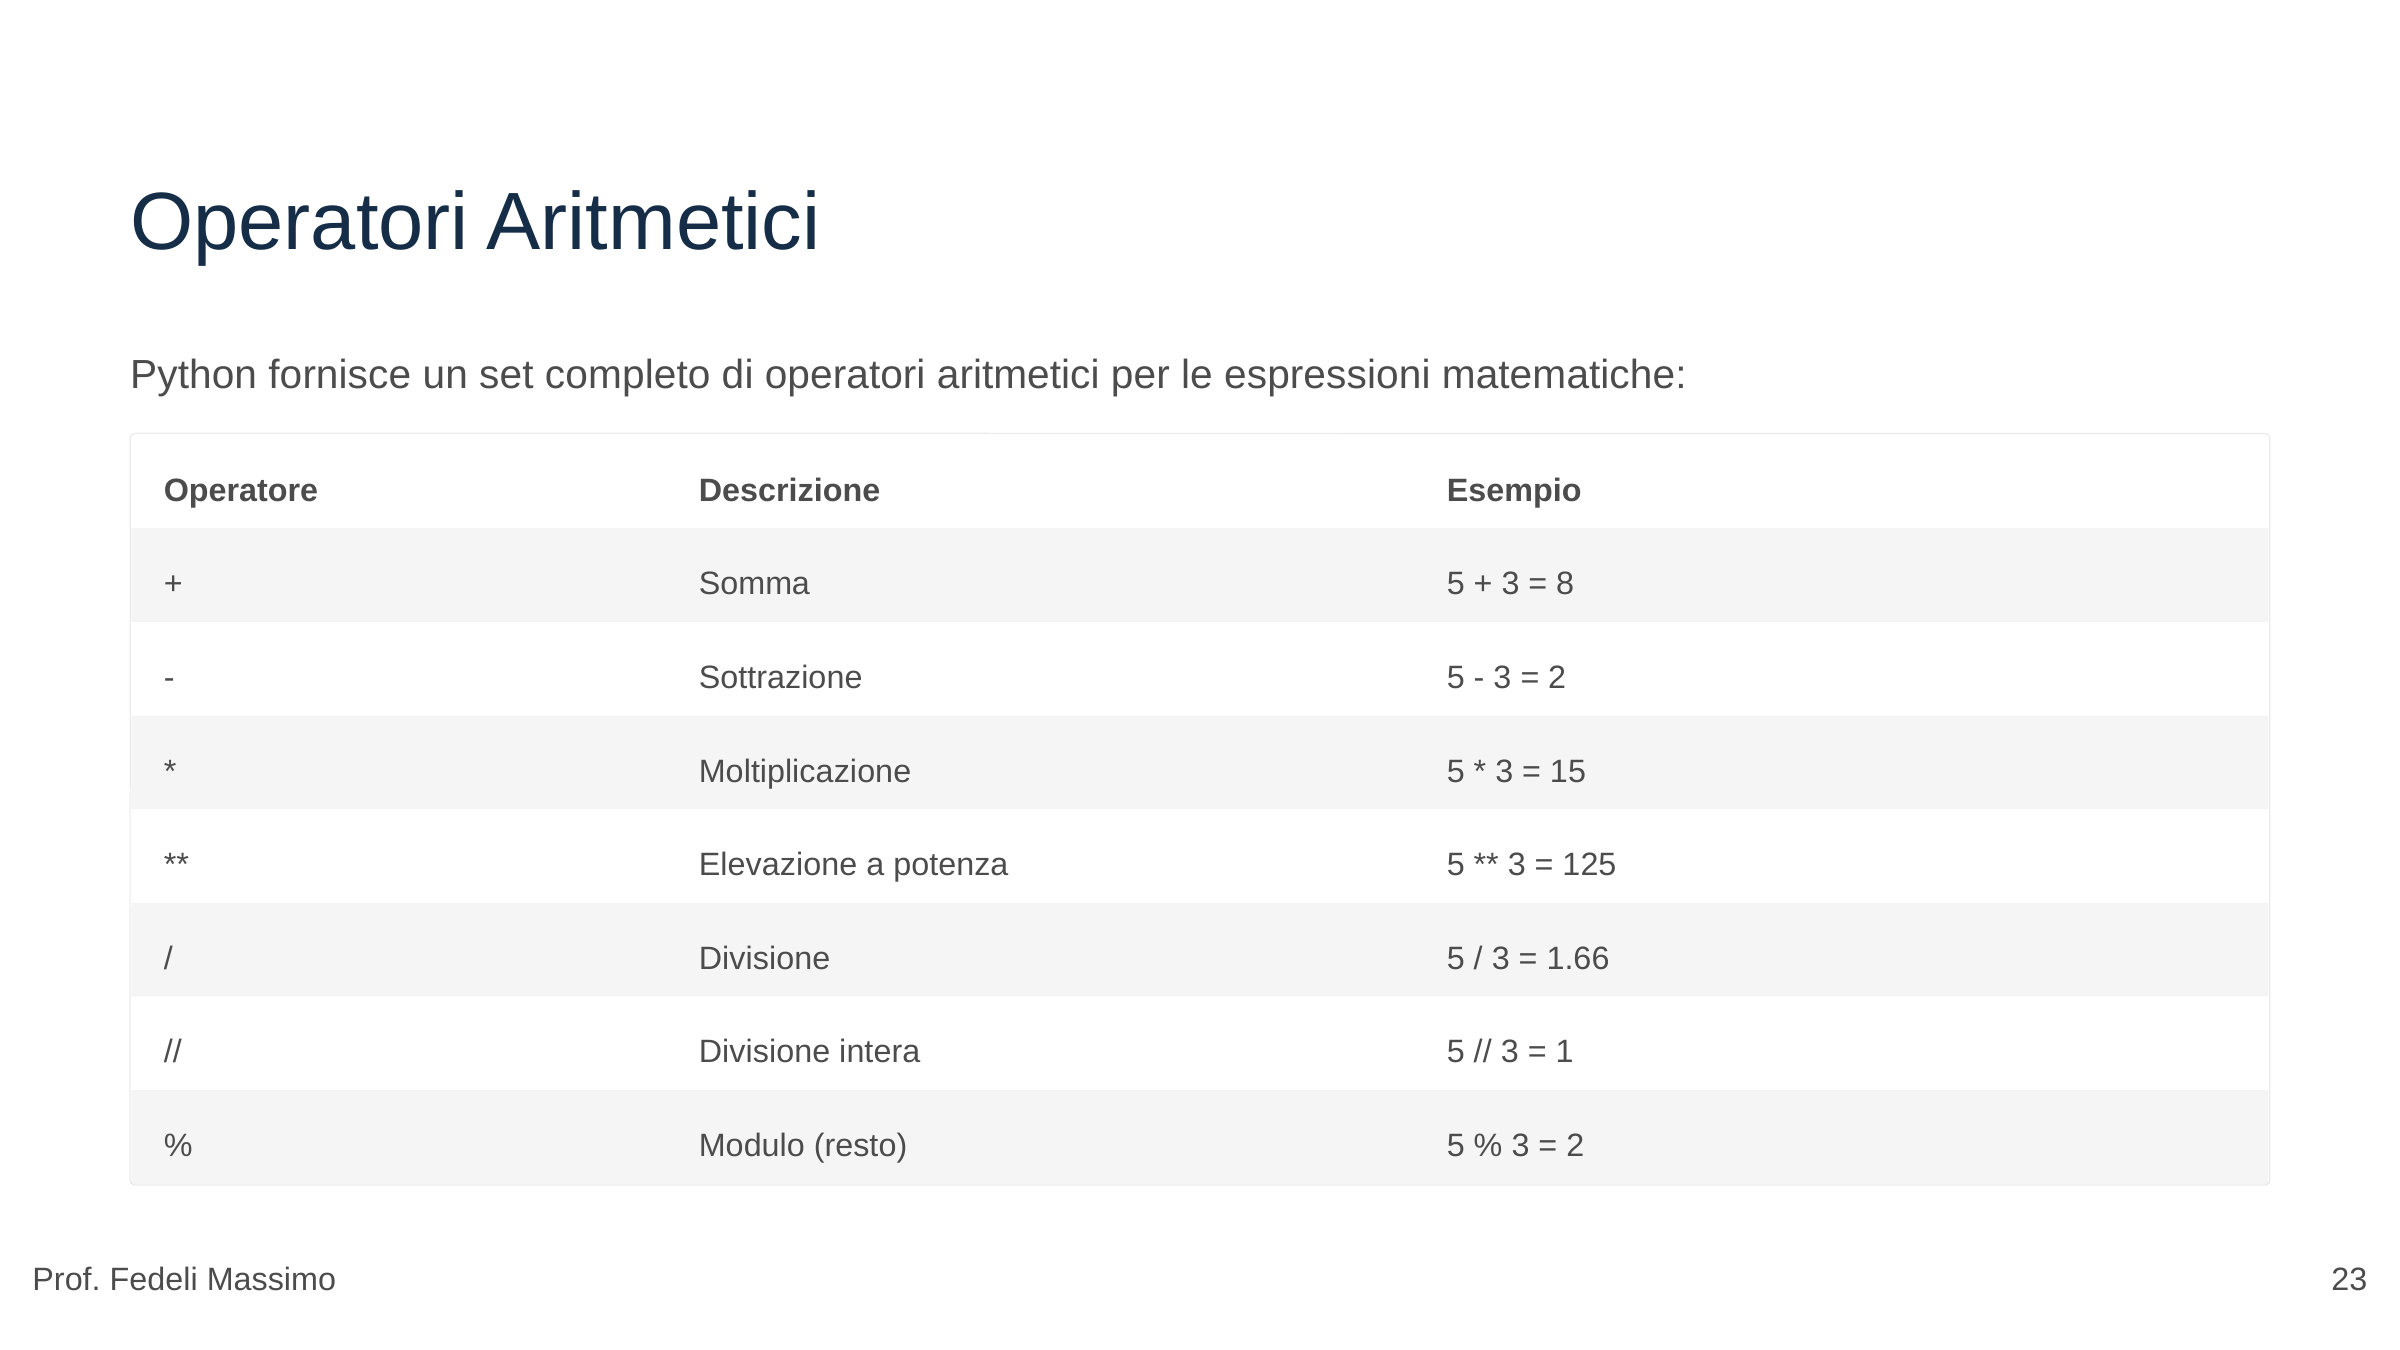

Operatori Aritmetici
Python fornisce un set completo di operatori aritmetici per le espressioni matematiche:

Operatore
Descrizione
Esempio

+
Somma
5 + 3 = 8

-
Sottrazione
5 - 3 = 2

*
Moltiplicazione
5 * 3 = 15

**
Elevazione a potenza
5 ** 3 = 125

/
Divisione
5 / 3 = 1.66

//
Divisione intera
5 // 3 = 1

%
Modulo (resto)
5 % 3 = 2
Prof. Fedeli Massimo
23